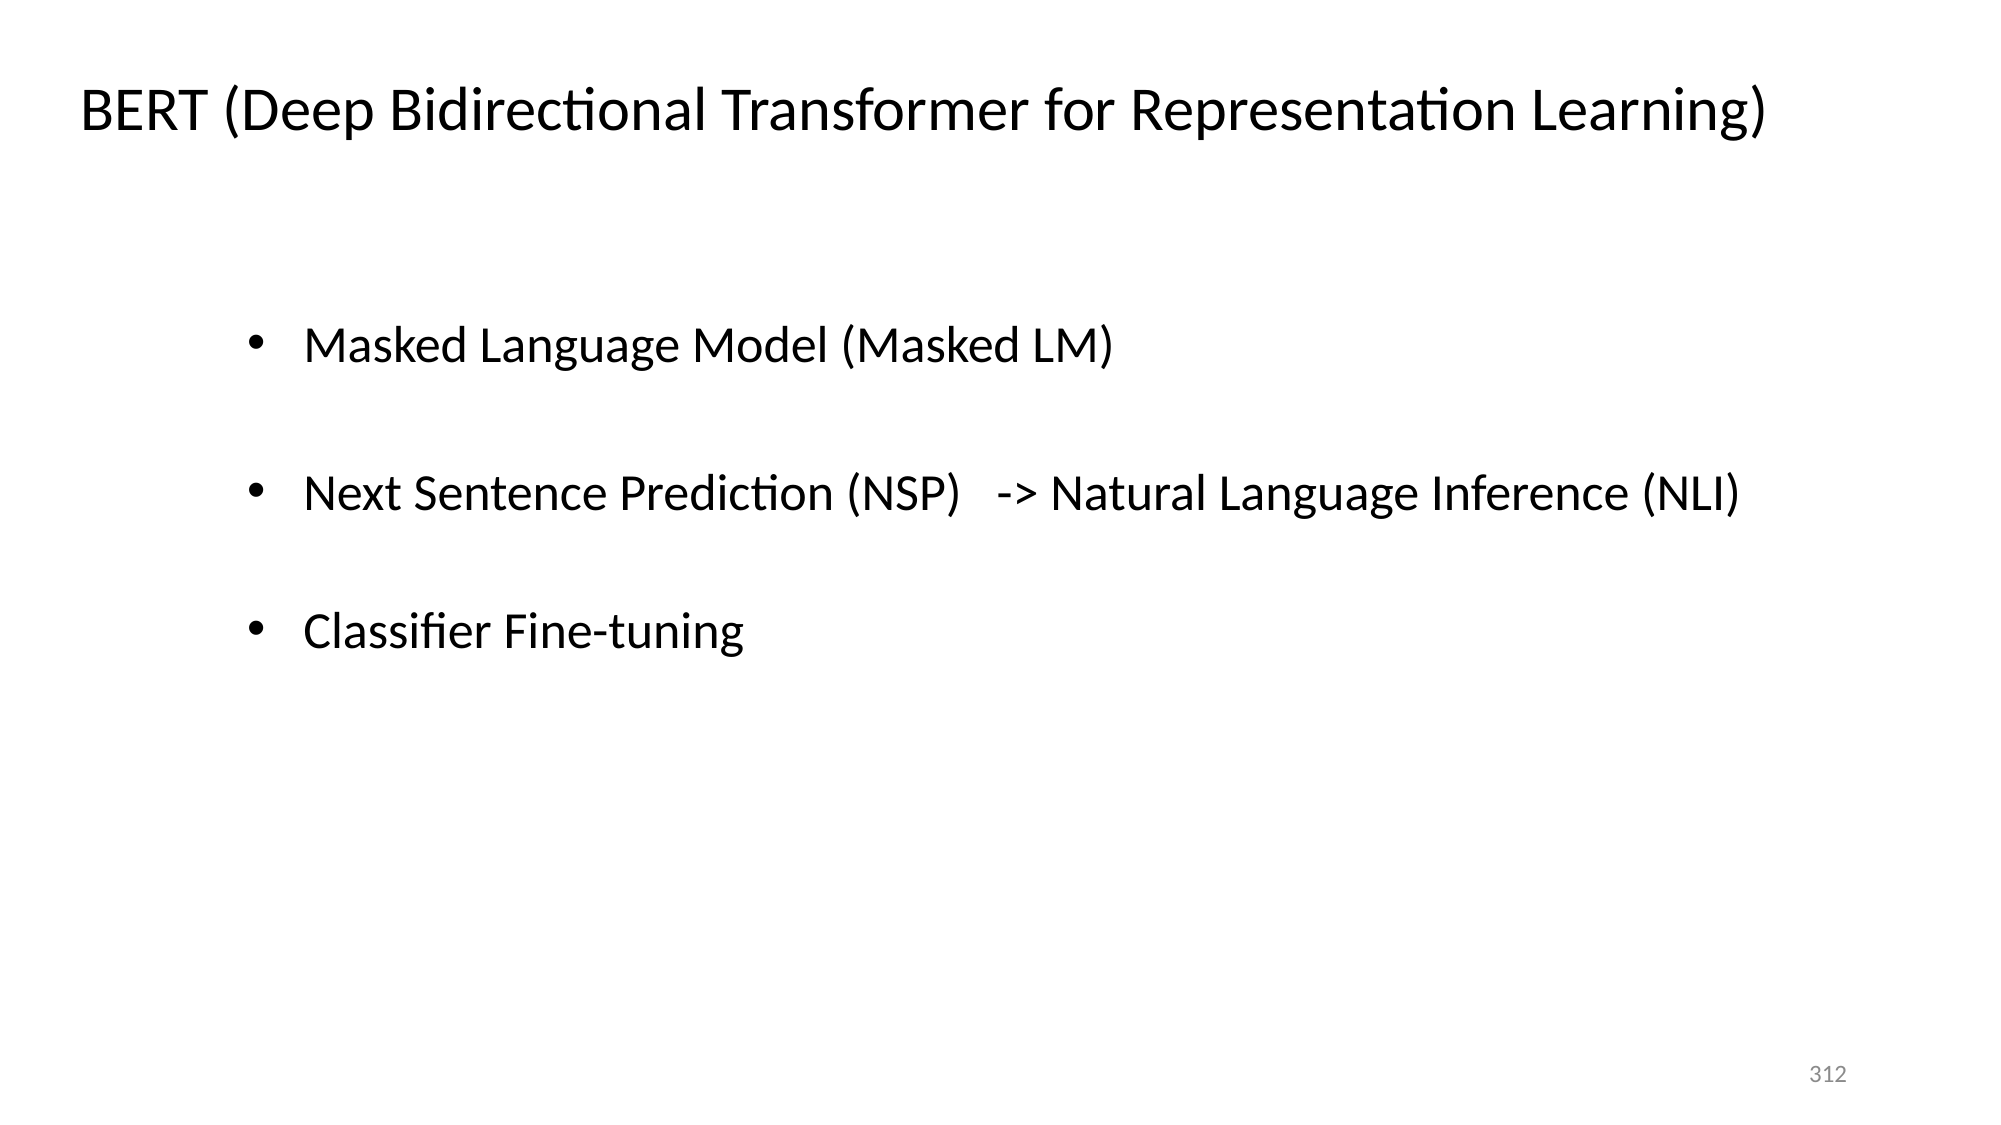

BERT (Deep Bidirectional Transformer for Representation Learning)

Masked Language Model (Masked LM)
Next Sentence Prediction (NSP)   -> Natural Language Inference (NLI)
Classifier Fine-tuning
312